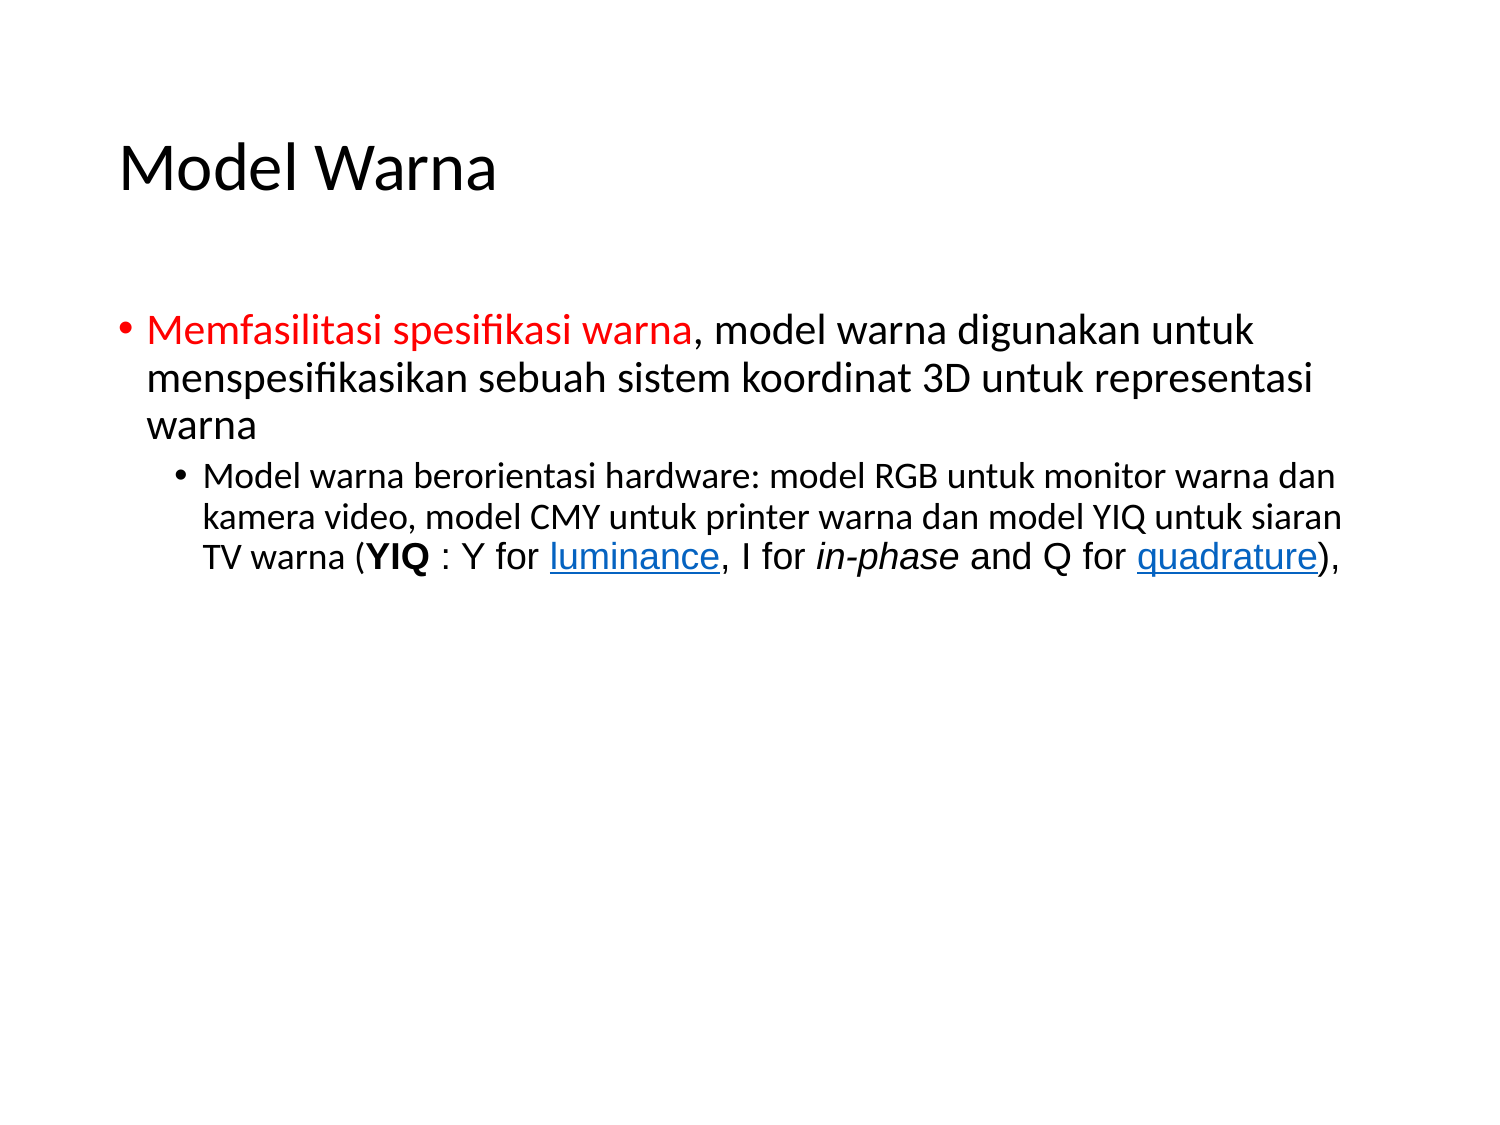

# Model Warna
Memfasilitasi spesifikasi warna, model warna digunakan untuk menspesifikasikan sebuah sistem koordinat 3D untuk representasi warna
Model warna berorientasi hardware: model RGB untuk monitor warna dan kamera video, model CMY untuk printer warna dan model YIQ untuk siaran TV warna (YIQ : Y for luminance, I for in-phase and Q for quadrature),